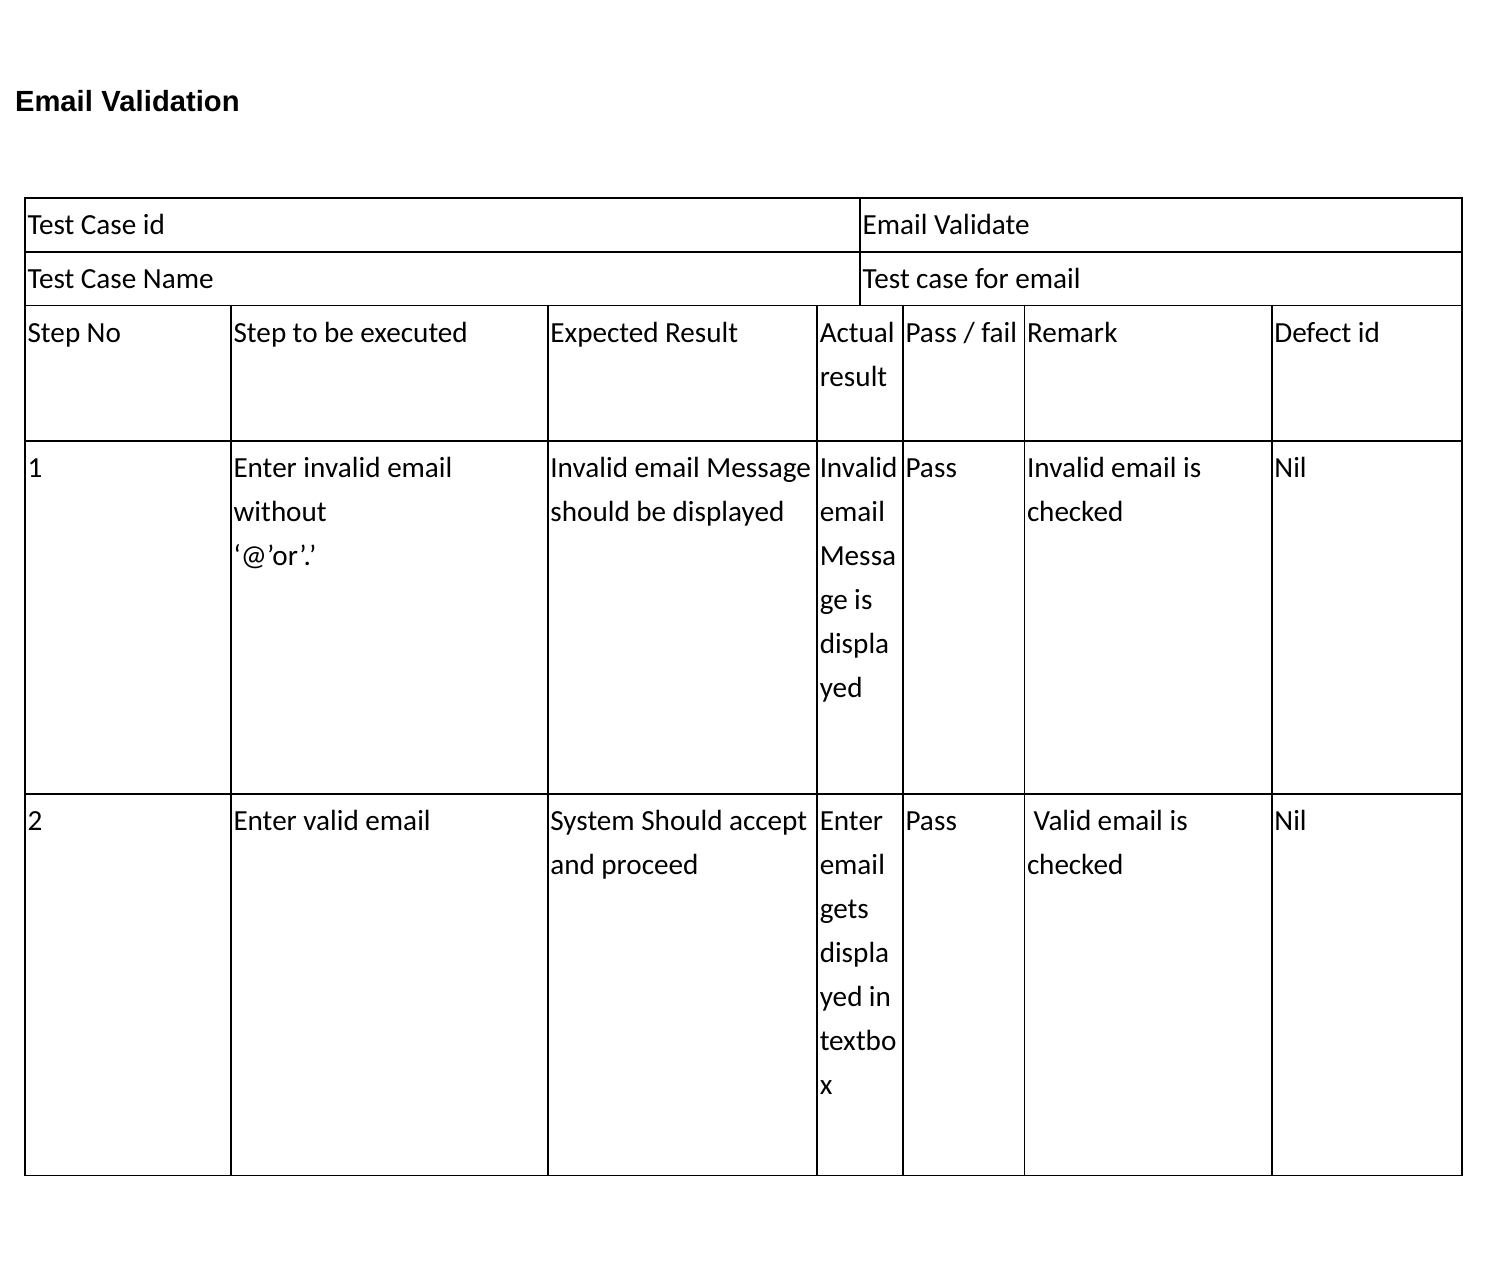

Email Validation
| Test Case id |  |  |  | Email Validate |  |  |  |
| --- | --- | --- | --- | --- | --- | --- | --- |
| Test Case Name |  |  |  | Test case for email |  |  |  |
| Step No | Step to be executed | Expected Result | Actual result |  | Pass / fail | Remark | Defect id |
| 1 | Enter invalid email without ‘@’or’.’ | Invalid email Message should be displayed | Invalid email Message is displayed |  | Pass | Invalid email is checked | Nil |
| 2 | Enter valid email | System Should accept and proceed | Enter email gets displayed in textbox |  | Pass | Valid email is checked | Nil |